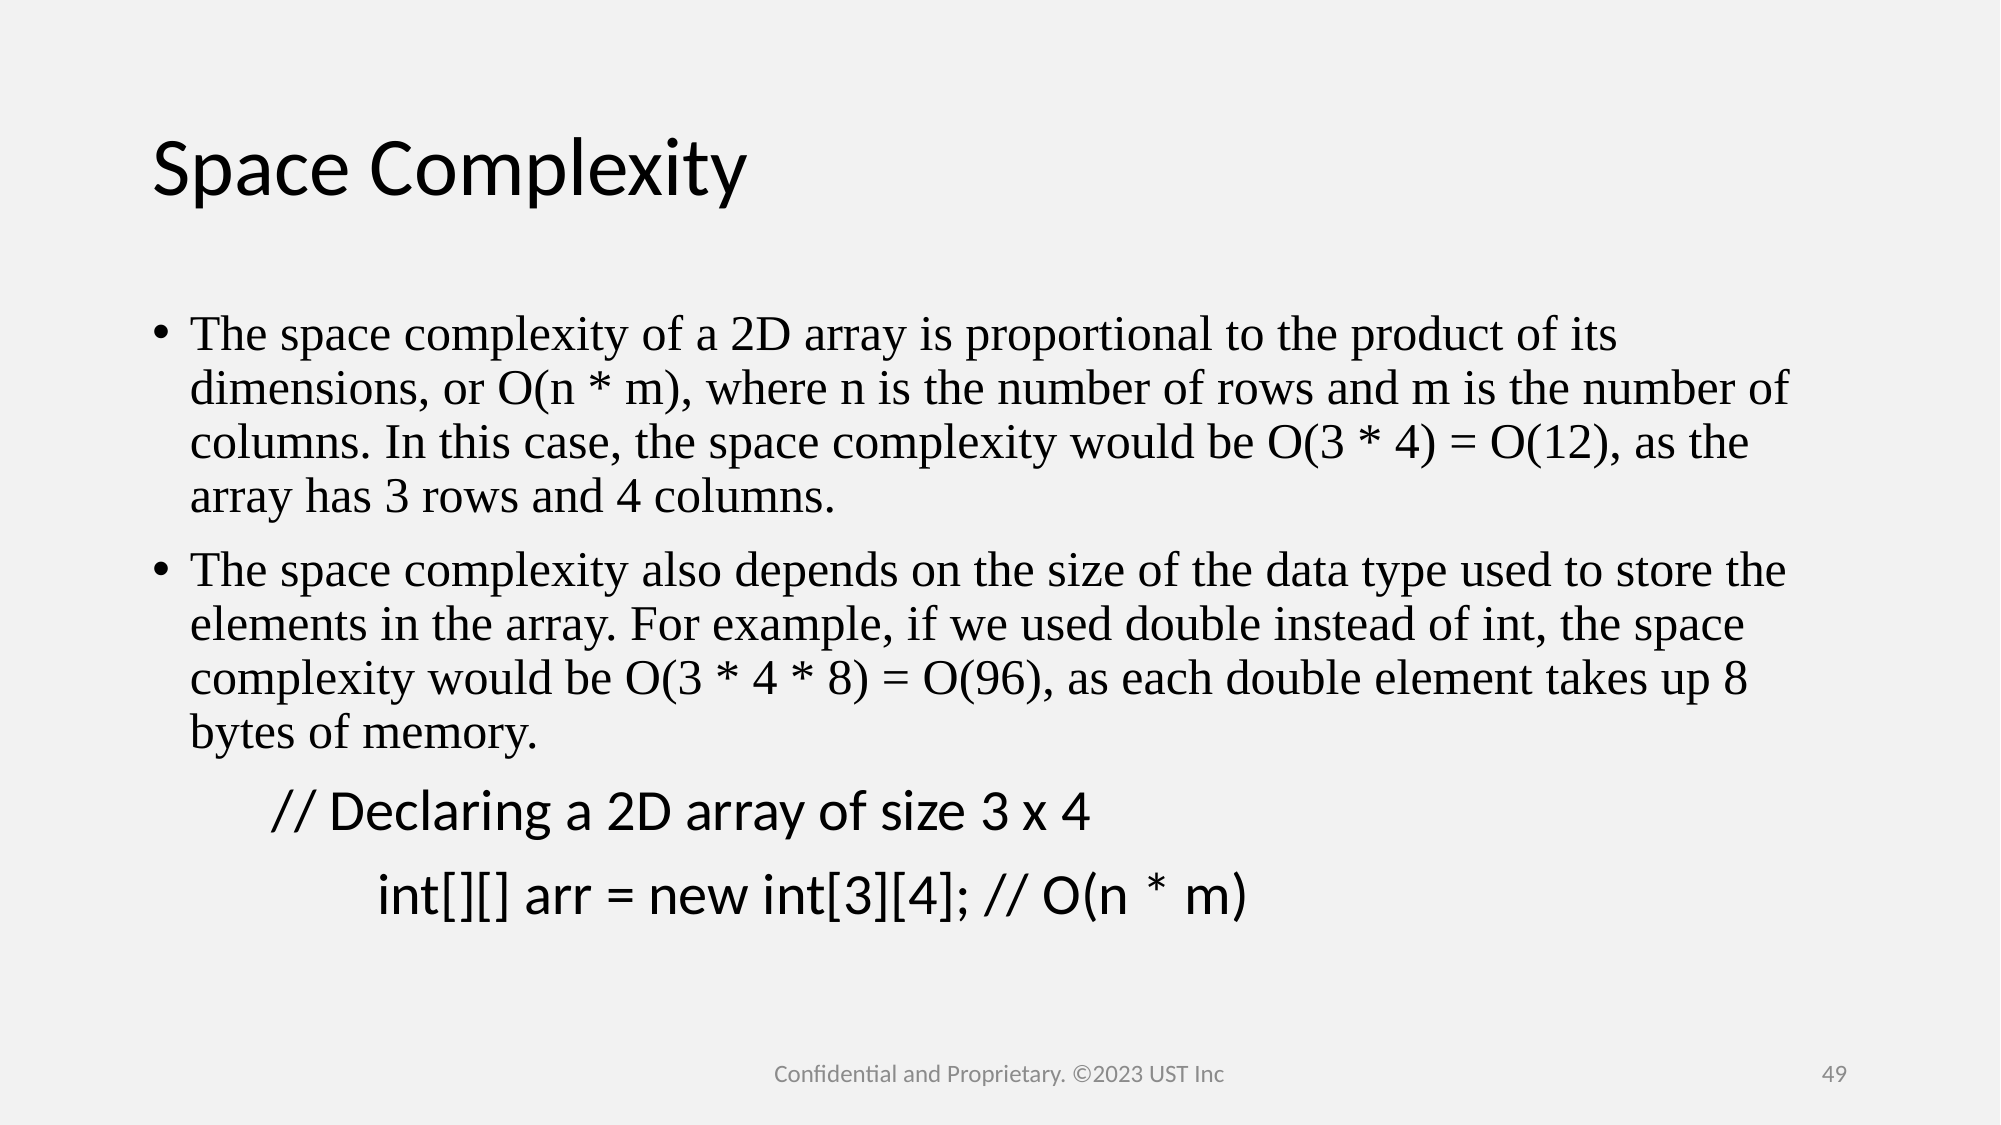

# Space Complexity
The space complexity of a 2D array is proportional to the product of its dimensions, or O(n * m), where n is the number of rows and m is the number of columns. In this case, the space complexity would be O(3 * 4) = O(12), as the array has 3 rows and 4 columns.
The space complexity also depends on the size of the data type used to store the elements in the array. For example, if we used double instead of int, the space complexity would be O(3 * 4 * 8) = O(96), as each double element takes up 8 bytes of memory.
         // Declaring a 2D array of size 3 x 4
                 int[][] arr = new int[3][4]; // O(n * m)

Confidential and Proprietary. ©2023 UST Inc
49